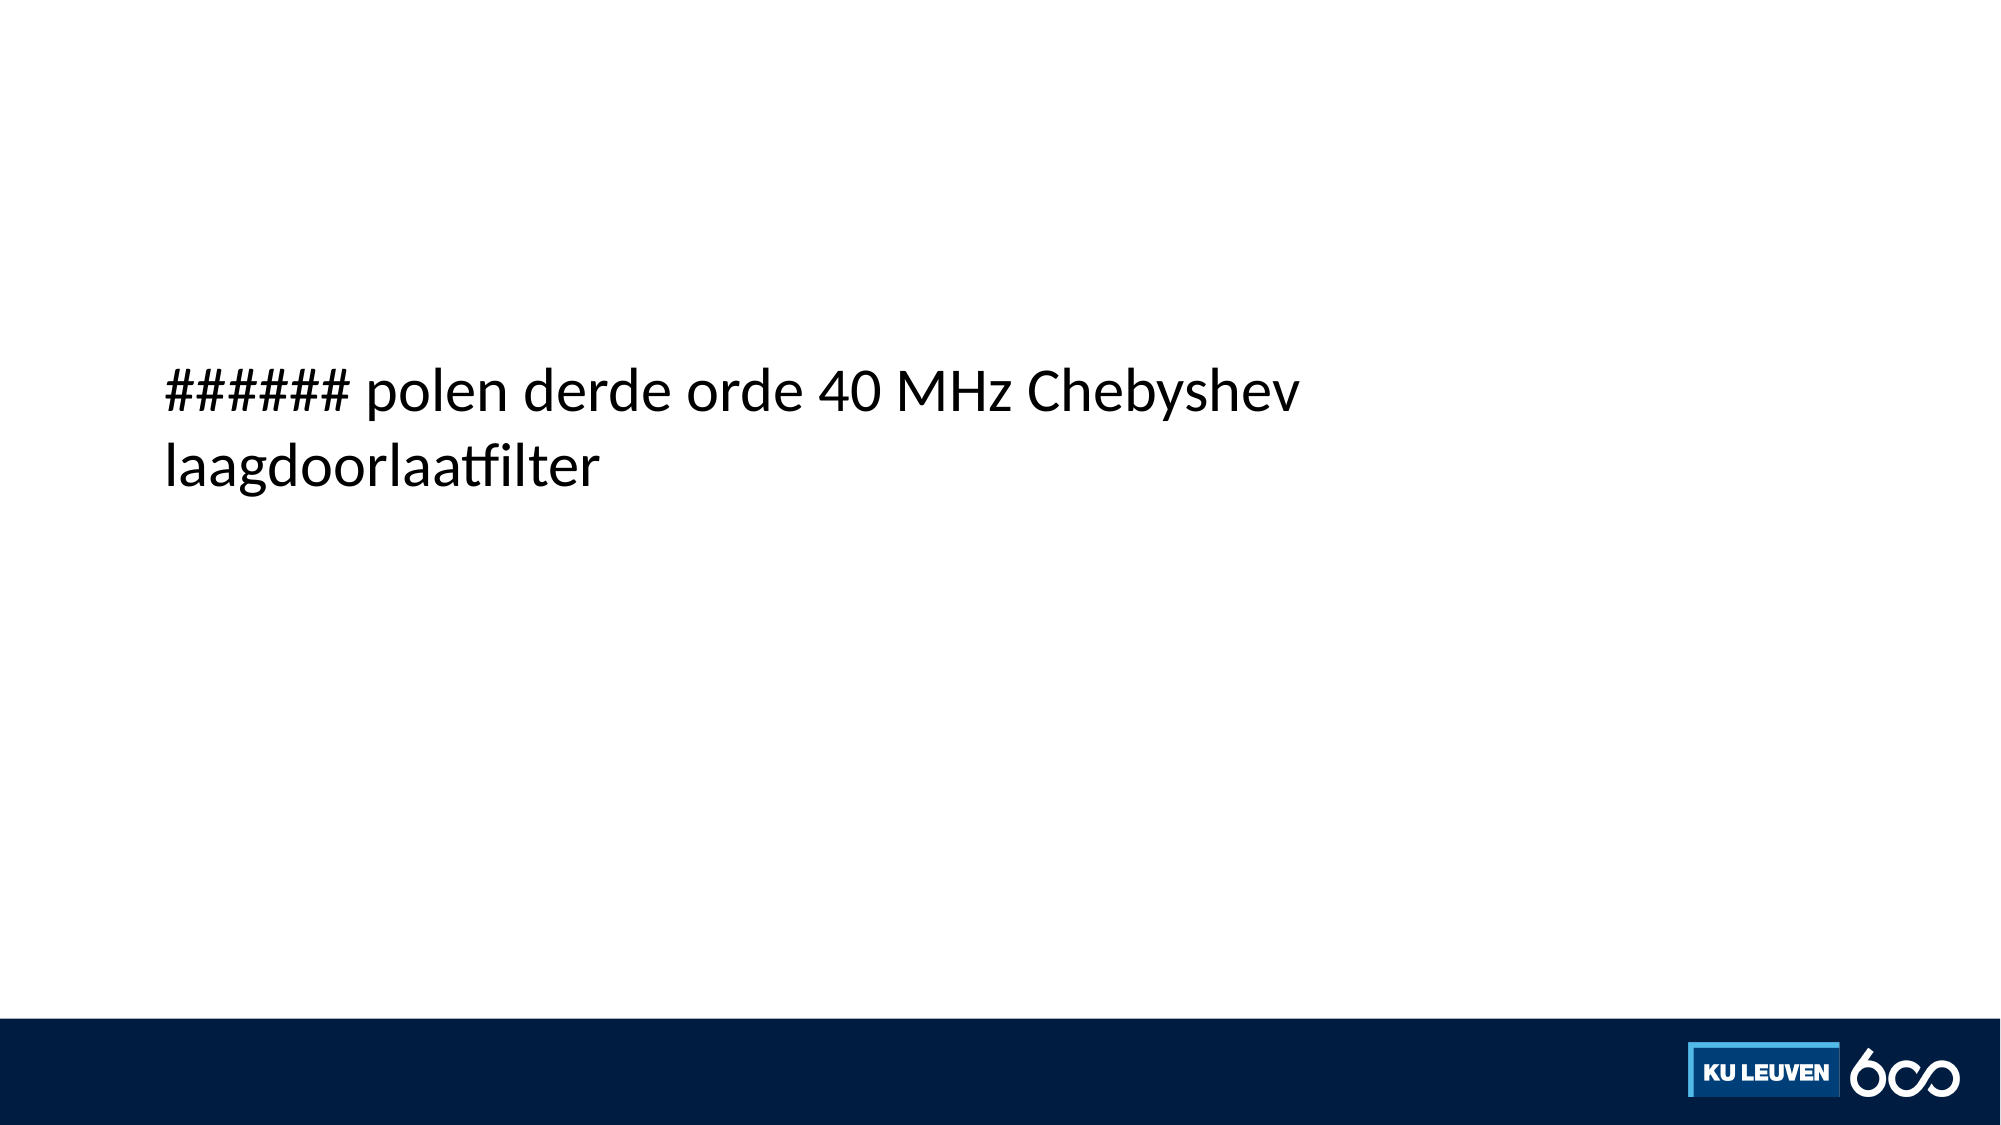

#
###### polen derde orde 40 MHz Chebyshev laagdoorlaatfilter